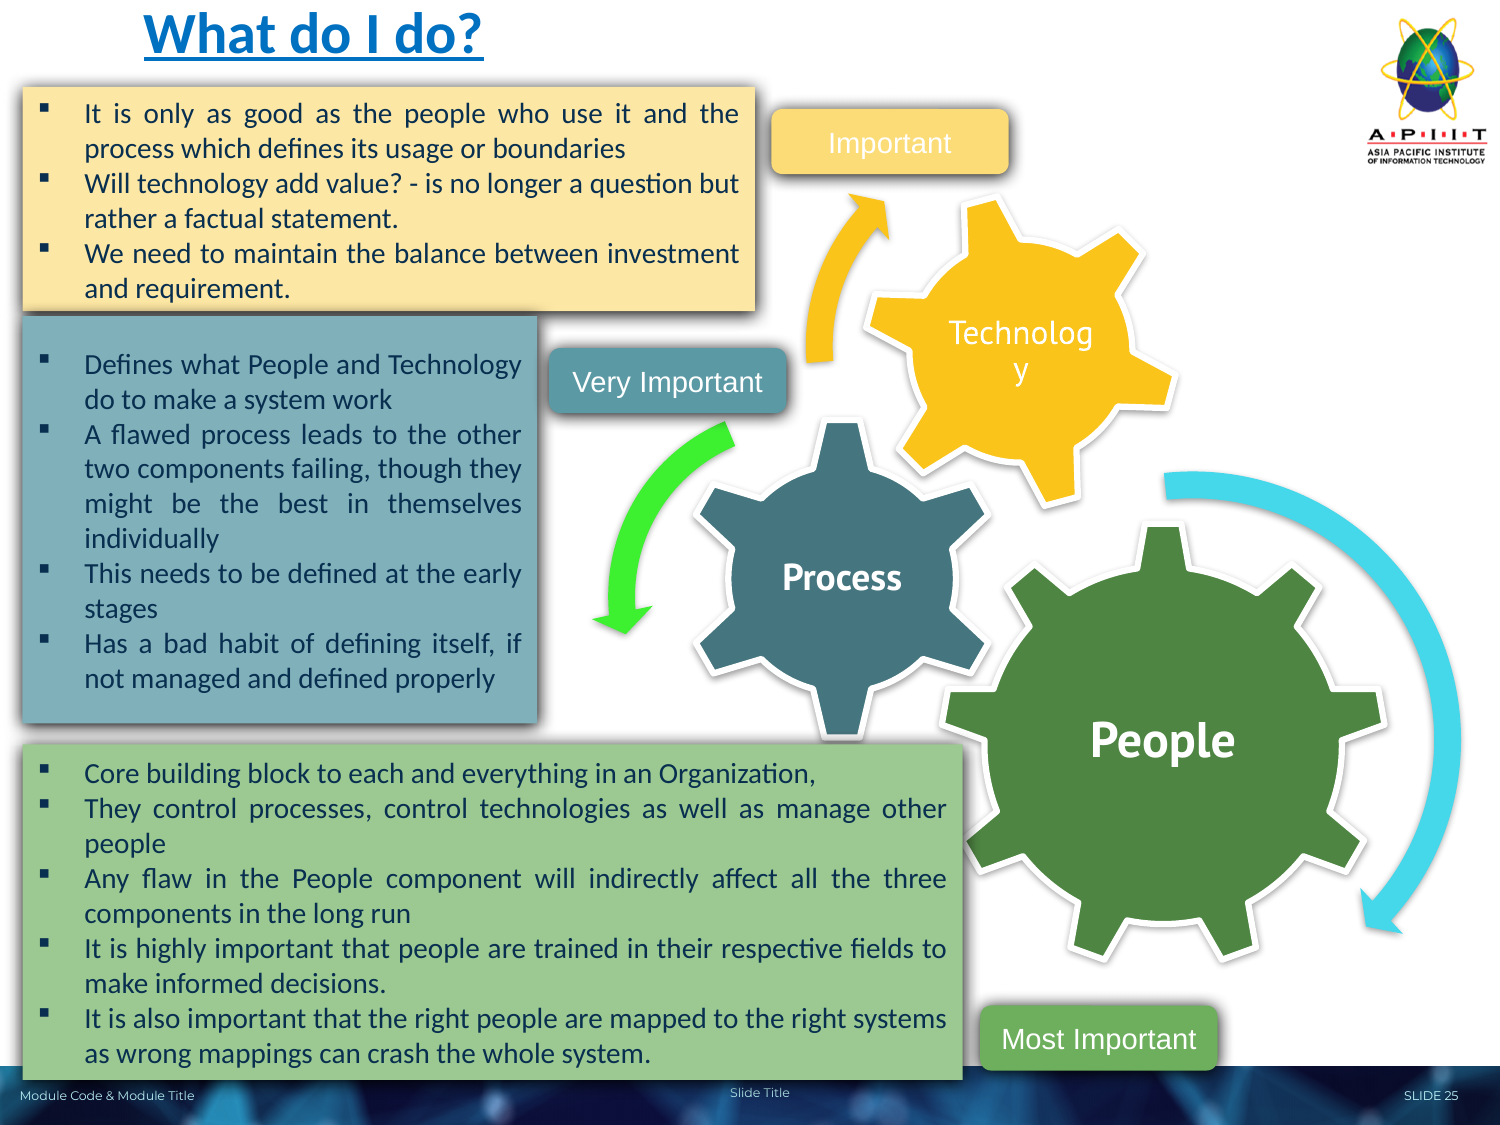

# What do I do?
It is only as good as the people who use it and the process which defines its usage or boundaries
Will technology add value? - is no longer a question but rather a factual statement.
We need to maintain the balance between investment and requirement.
Important
People
Process
Technology
Defines what People and Technology do to make a system work
A flawed process leads to the other two components failing, though they might be the best in themselves individually
This needs to be defined at the early stages
Has a bad habit of defining itself, if not managed and defined properly
Very Important
Core building block to each and everything in an Organization,
They control processes, control technologies as well as manage other people
Any flaw in the People component will indirectly affect all the three components in the long run
It is highly important that people are trained in their respective fields to make informed decisions.
It is also important that the right people are mapped to the right systems as wrong mappings can crash the whole system.
Most Important